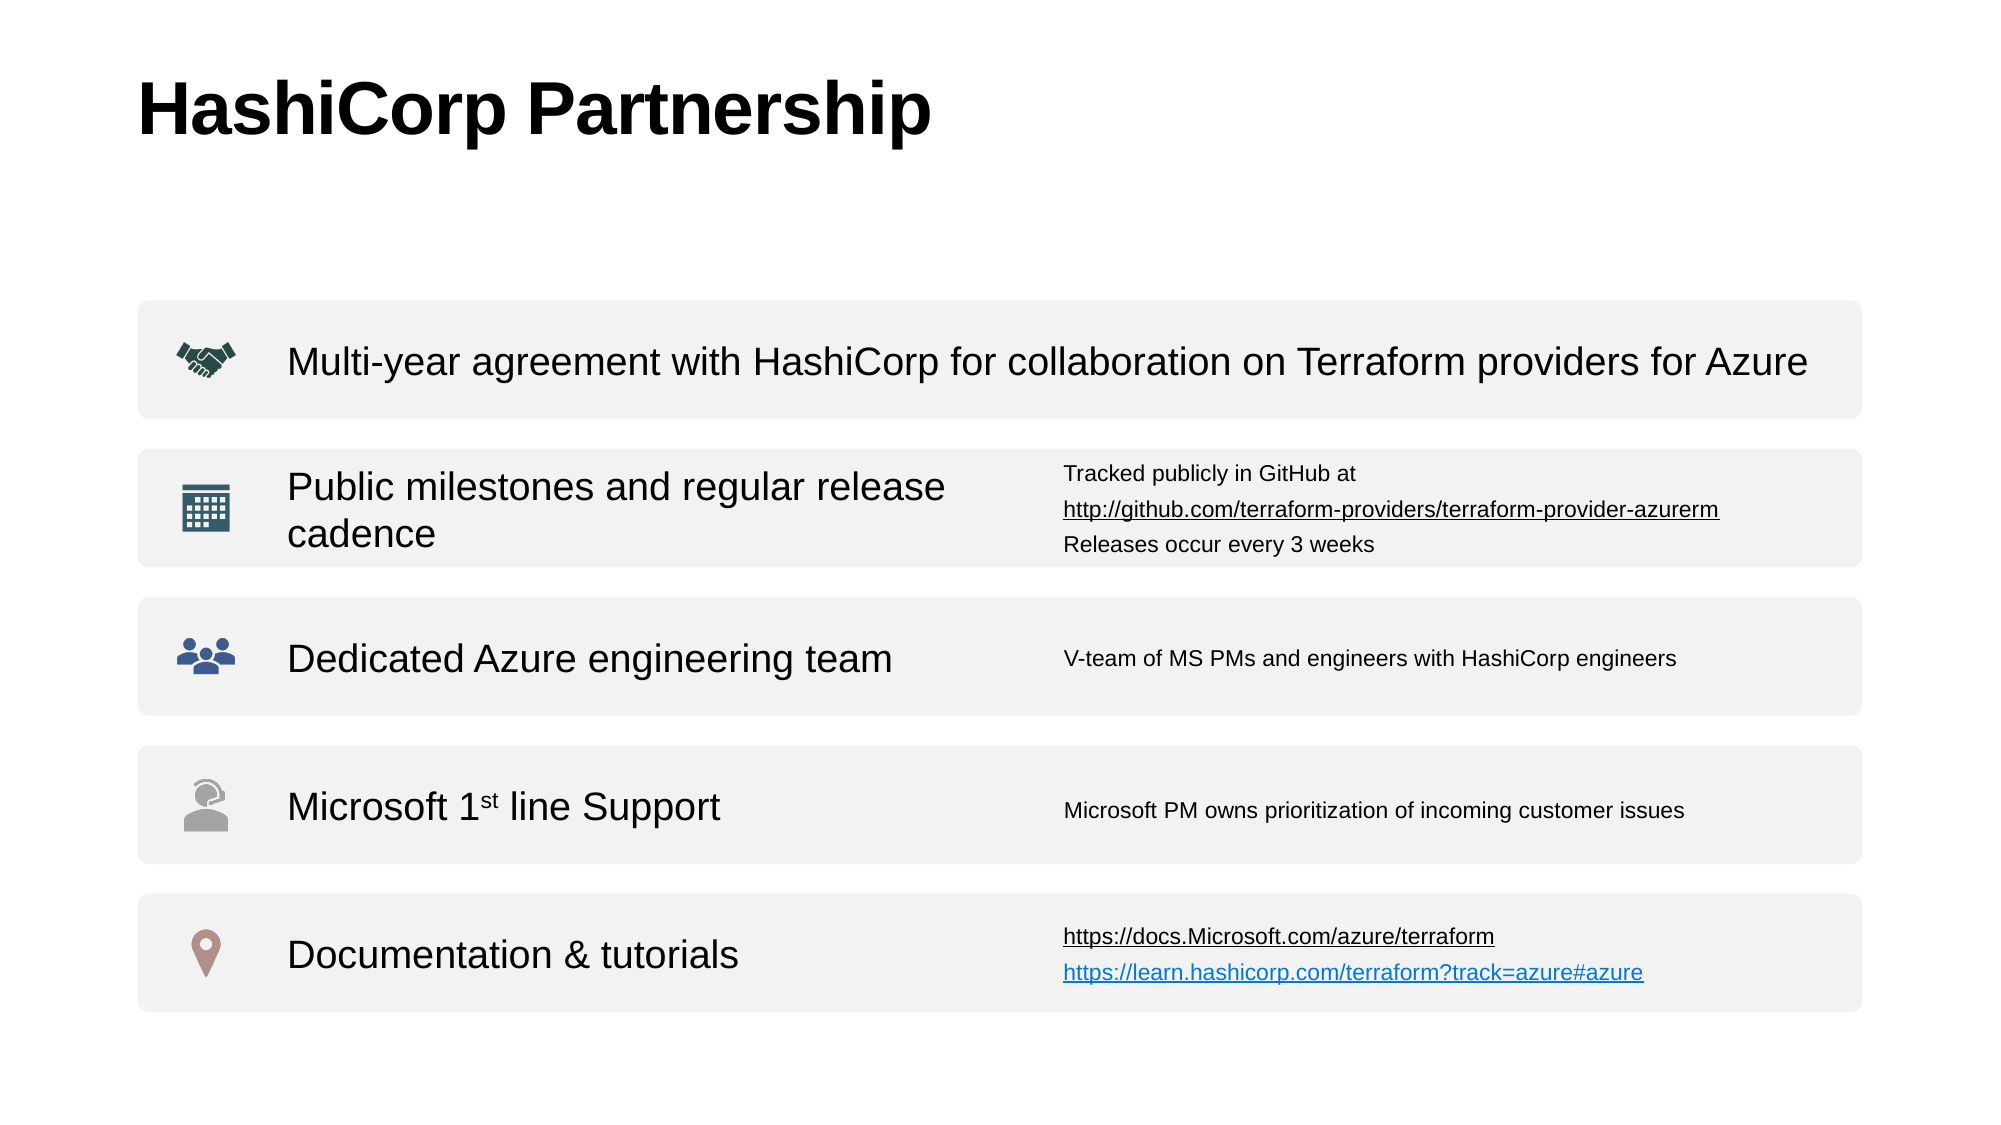

# HashiCorp Partnership
Multi-year agreement with HashiCorp for collaboration on Terraform providers for Azure
Public milestones and regular release cadence
Tracked publicly in GitHub at
http://github.com/terraform-providers/terraform-provider-azurerm
Releases occur every 3 weeks
Dedicated Azure engineering team
Microsoft 1st line Support
Documentation & tutorials
https://docs.Microsoft.com/azure/terraform
https://learn.hashicorp.com/terraform?track=azure#azure
V-team of MS PMs and engineers with HashiCorp engineers

Microsoft PM owns prioritization of incoming customer issues